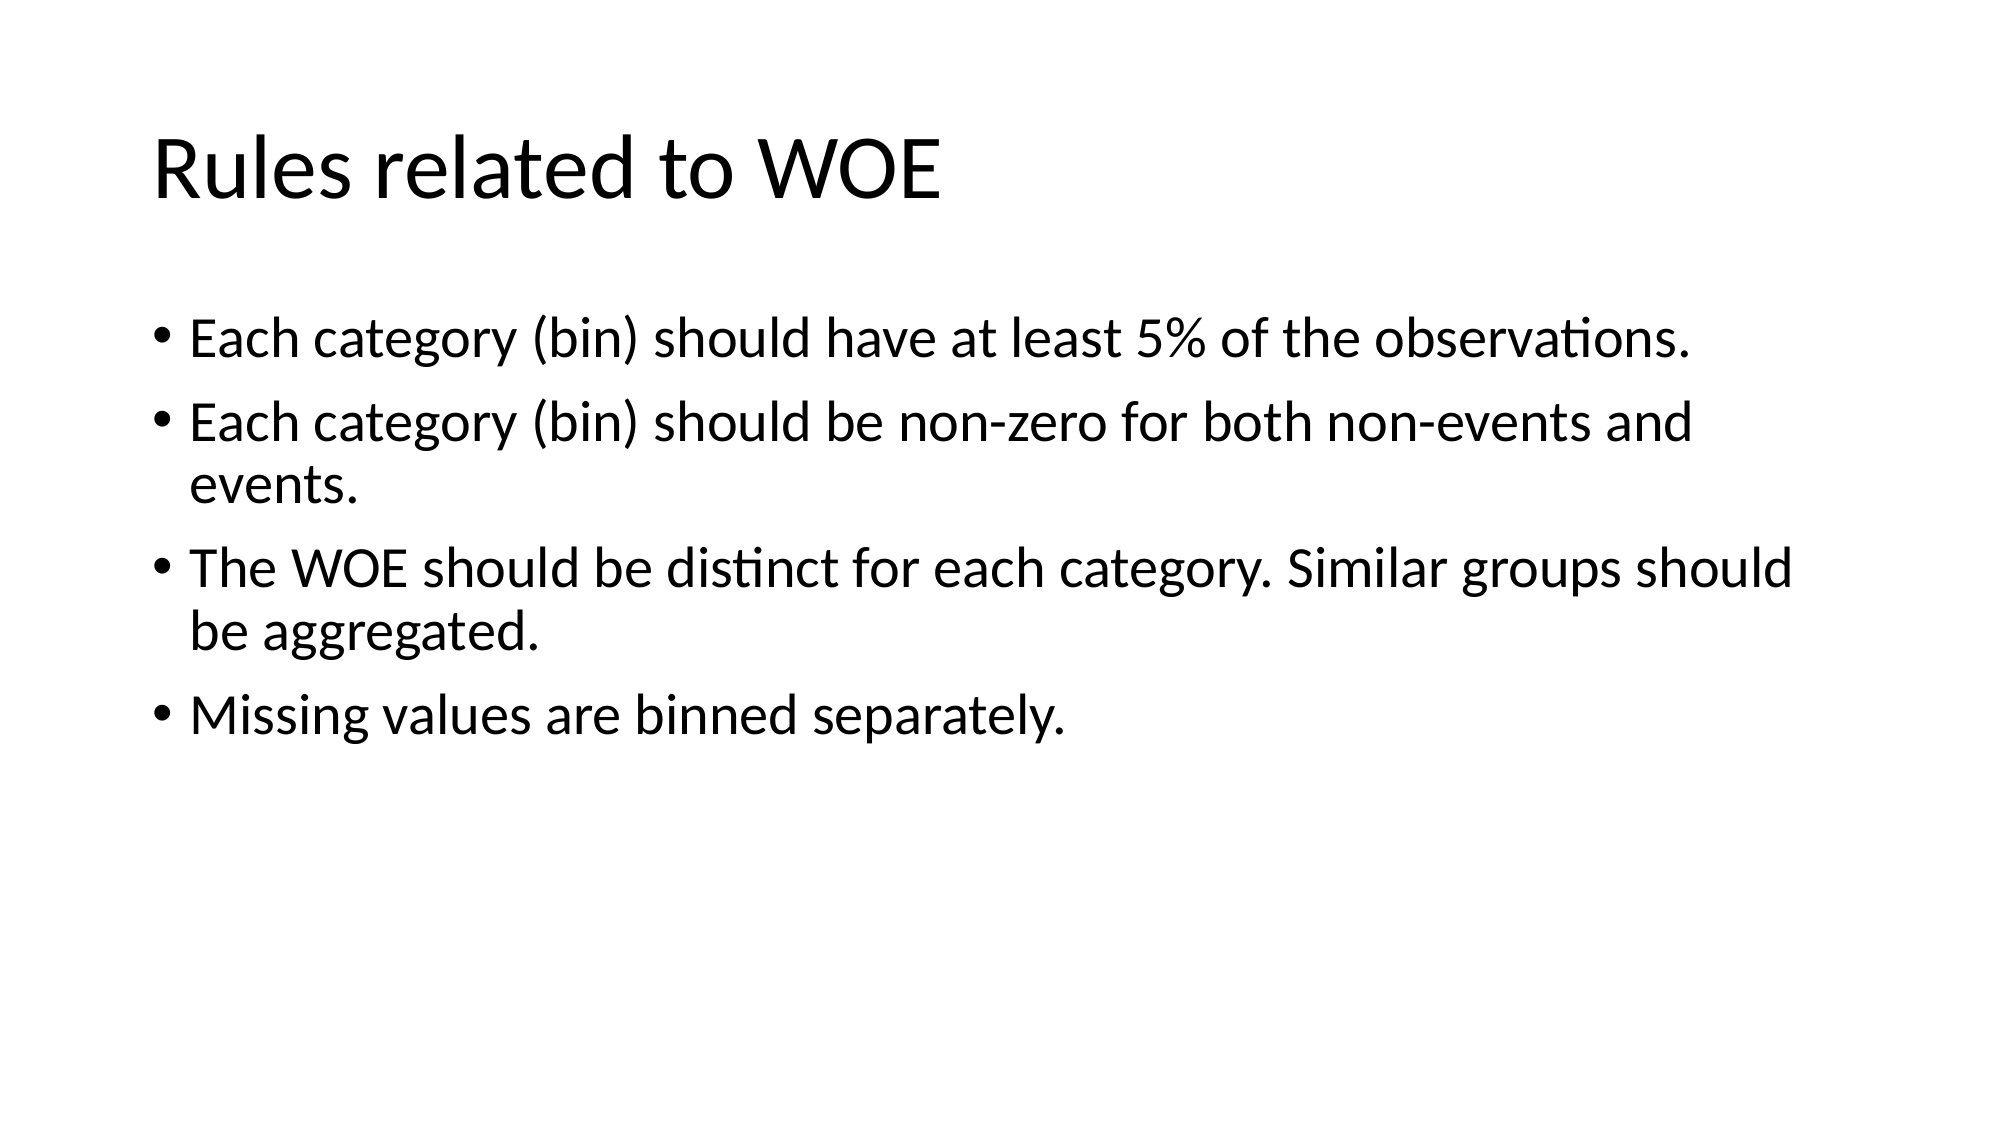

# Rules related to WOE
Each category (bin) should have at least 5% of the observations.
Each category (bin) should be non-zero for both non-events and events.
The WOE should be distinct for each category. Similar groups should be aggregated.
Missing values are binned separately.